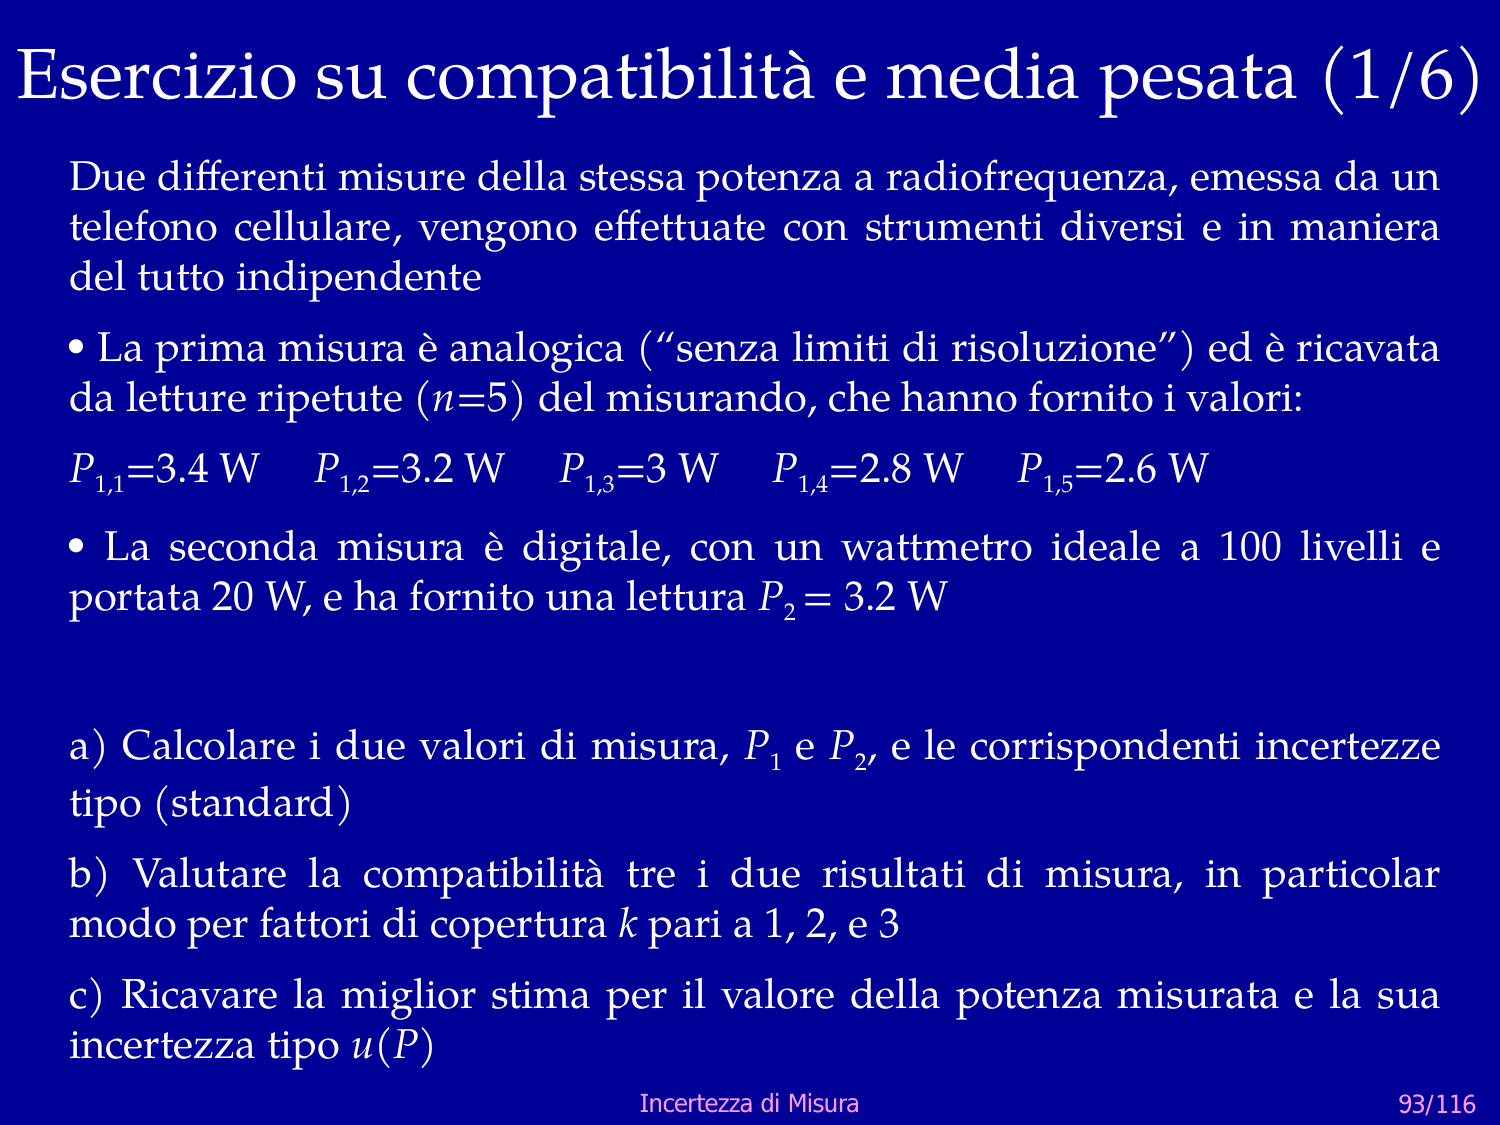

# Esercizio su compatibilità e media pesata (1/6)
Due differenti misure della stessa potenza a radiofrequenza, emessa da un telefono cellulare, vengono effettuate con strumenti diversi e in maniera del tutto indipendente
• La prima misura è analogica (“senza limiti di risoluzione”) ed è ricavata da letture ripetute (n=5) del misurando, che hanno fornito i valori:
P1,1=3.4 W     P1,2=3.2 W     P1,3=3 W     P1,4=2.8 W     P1,5=2.6 W
• La seconda misura è digitale, con un wattmetro ideale a 100 livelli e portata 20 W, e ha fornito una lettura P2 = 3.2 W
a) Calcolare i due valori di misura, P1 e P2, e le corrispondenti incertezze tipo (standard)
b) Valutare la compatibilità tre i due risultati di misura, in particolar modo per fattori di copertura k pari a 1, 2, e 3
c) Ricavare la miglior stima per il valore della potenza misurata e la sua incertezza tipo u(P)
Incertezza di Misura